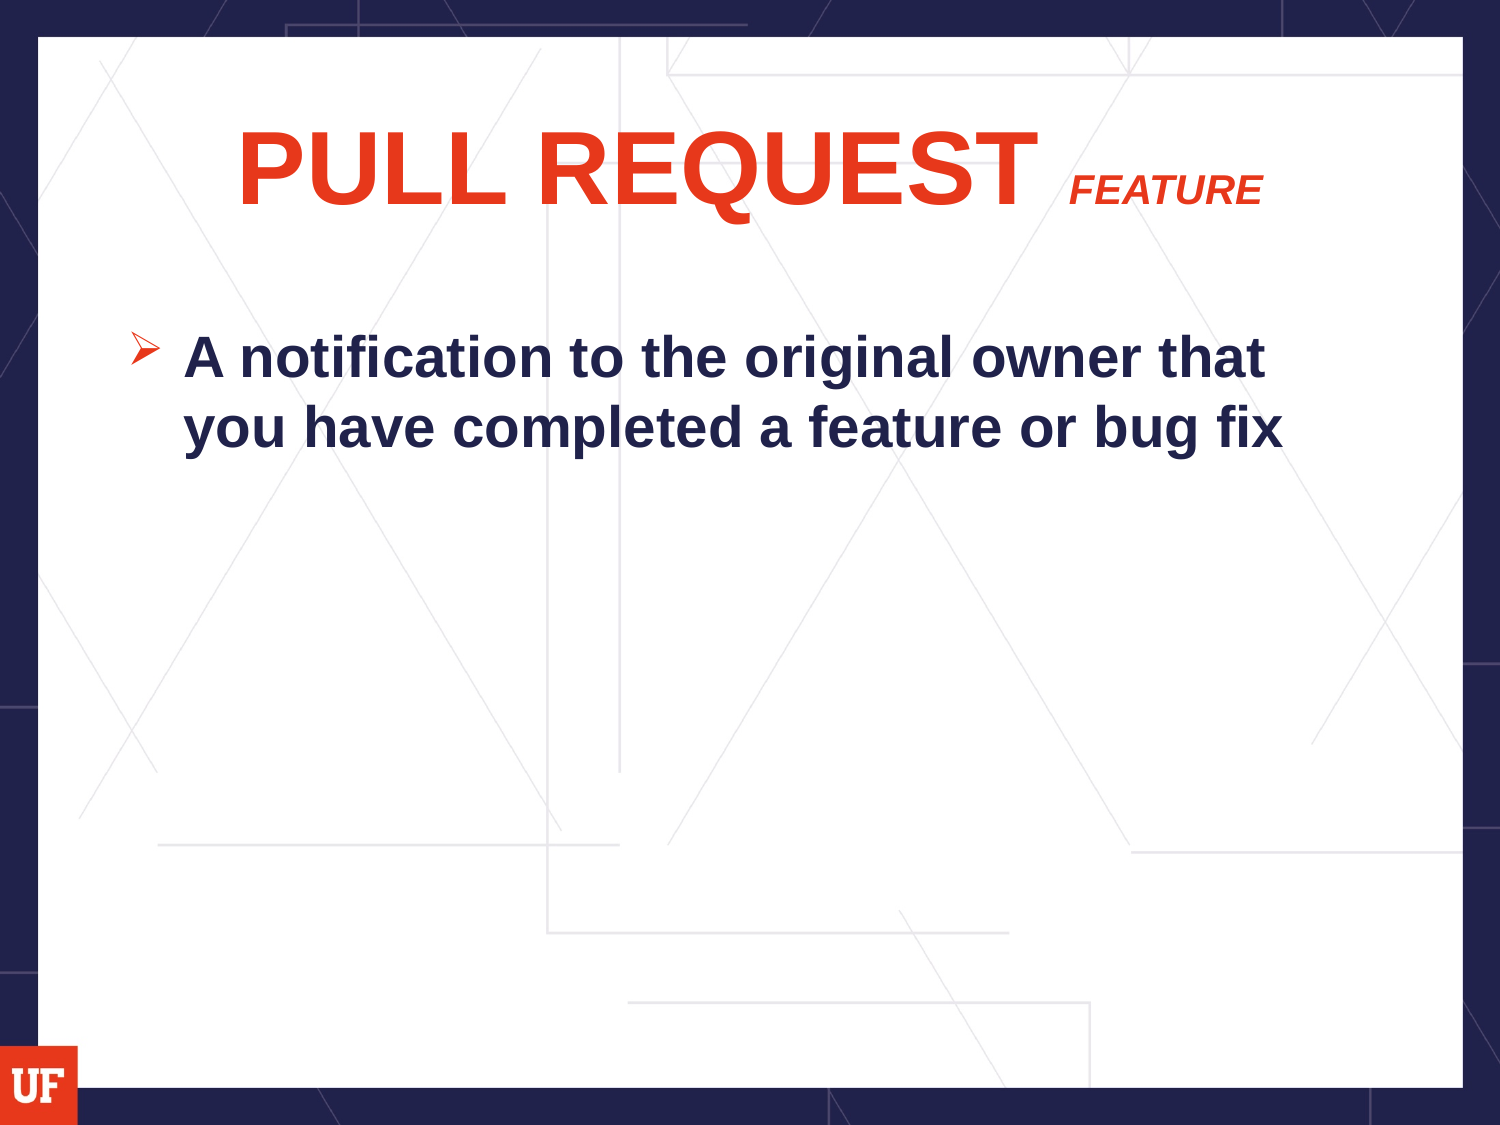

# PULL REQUEST FEATURE
A notification to the original owner that you have completed a feature or bug fix